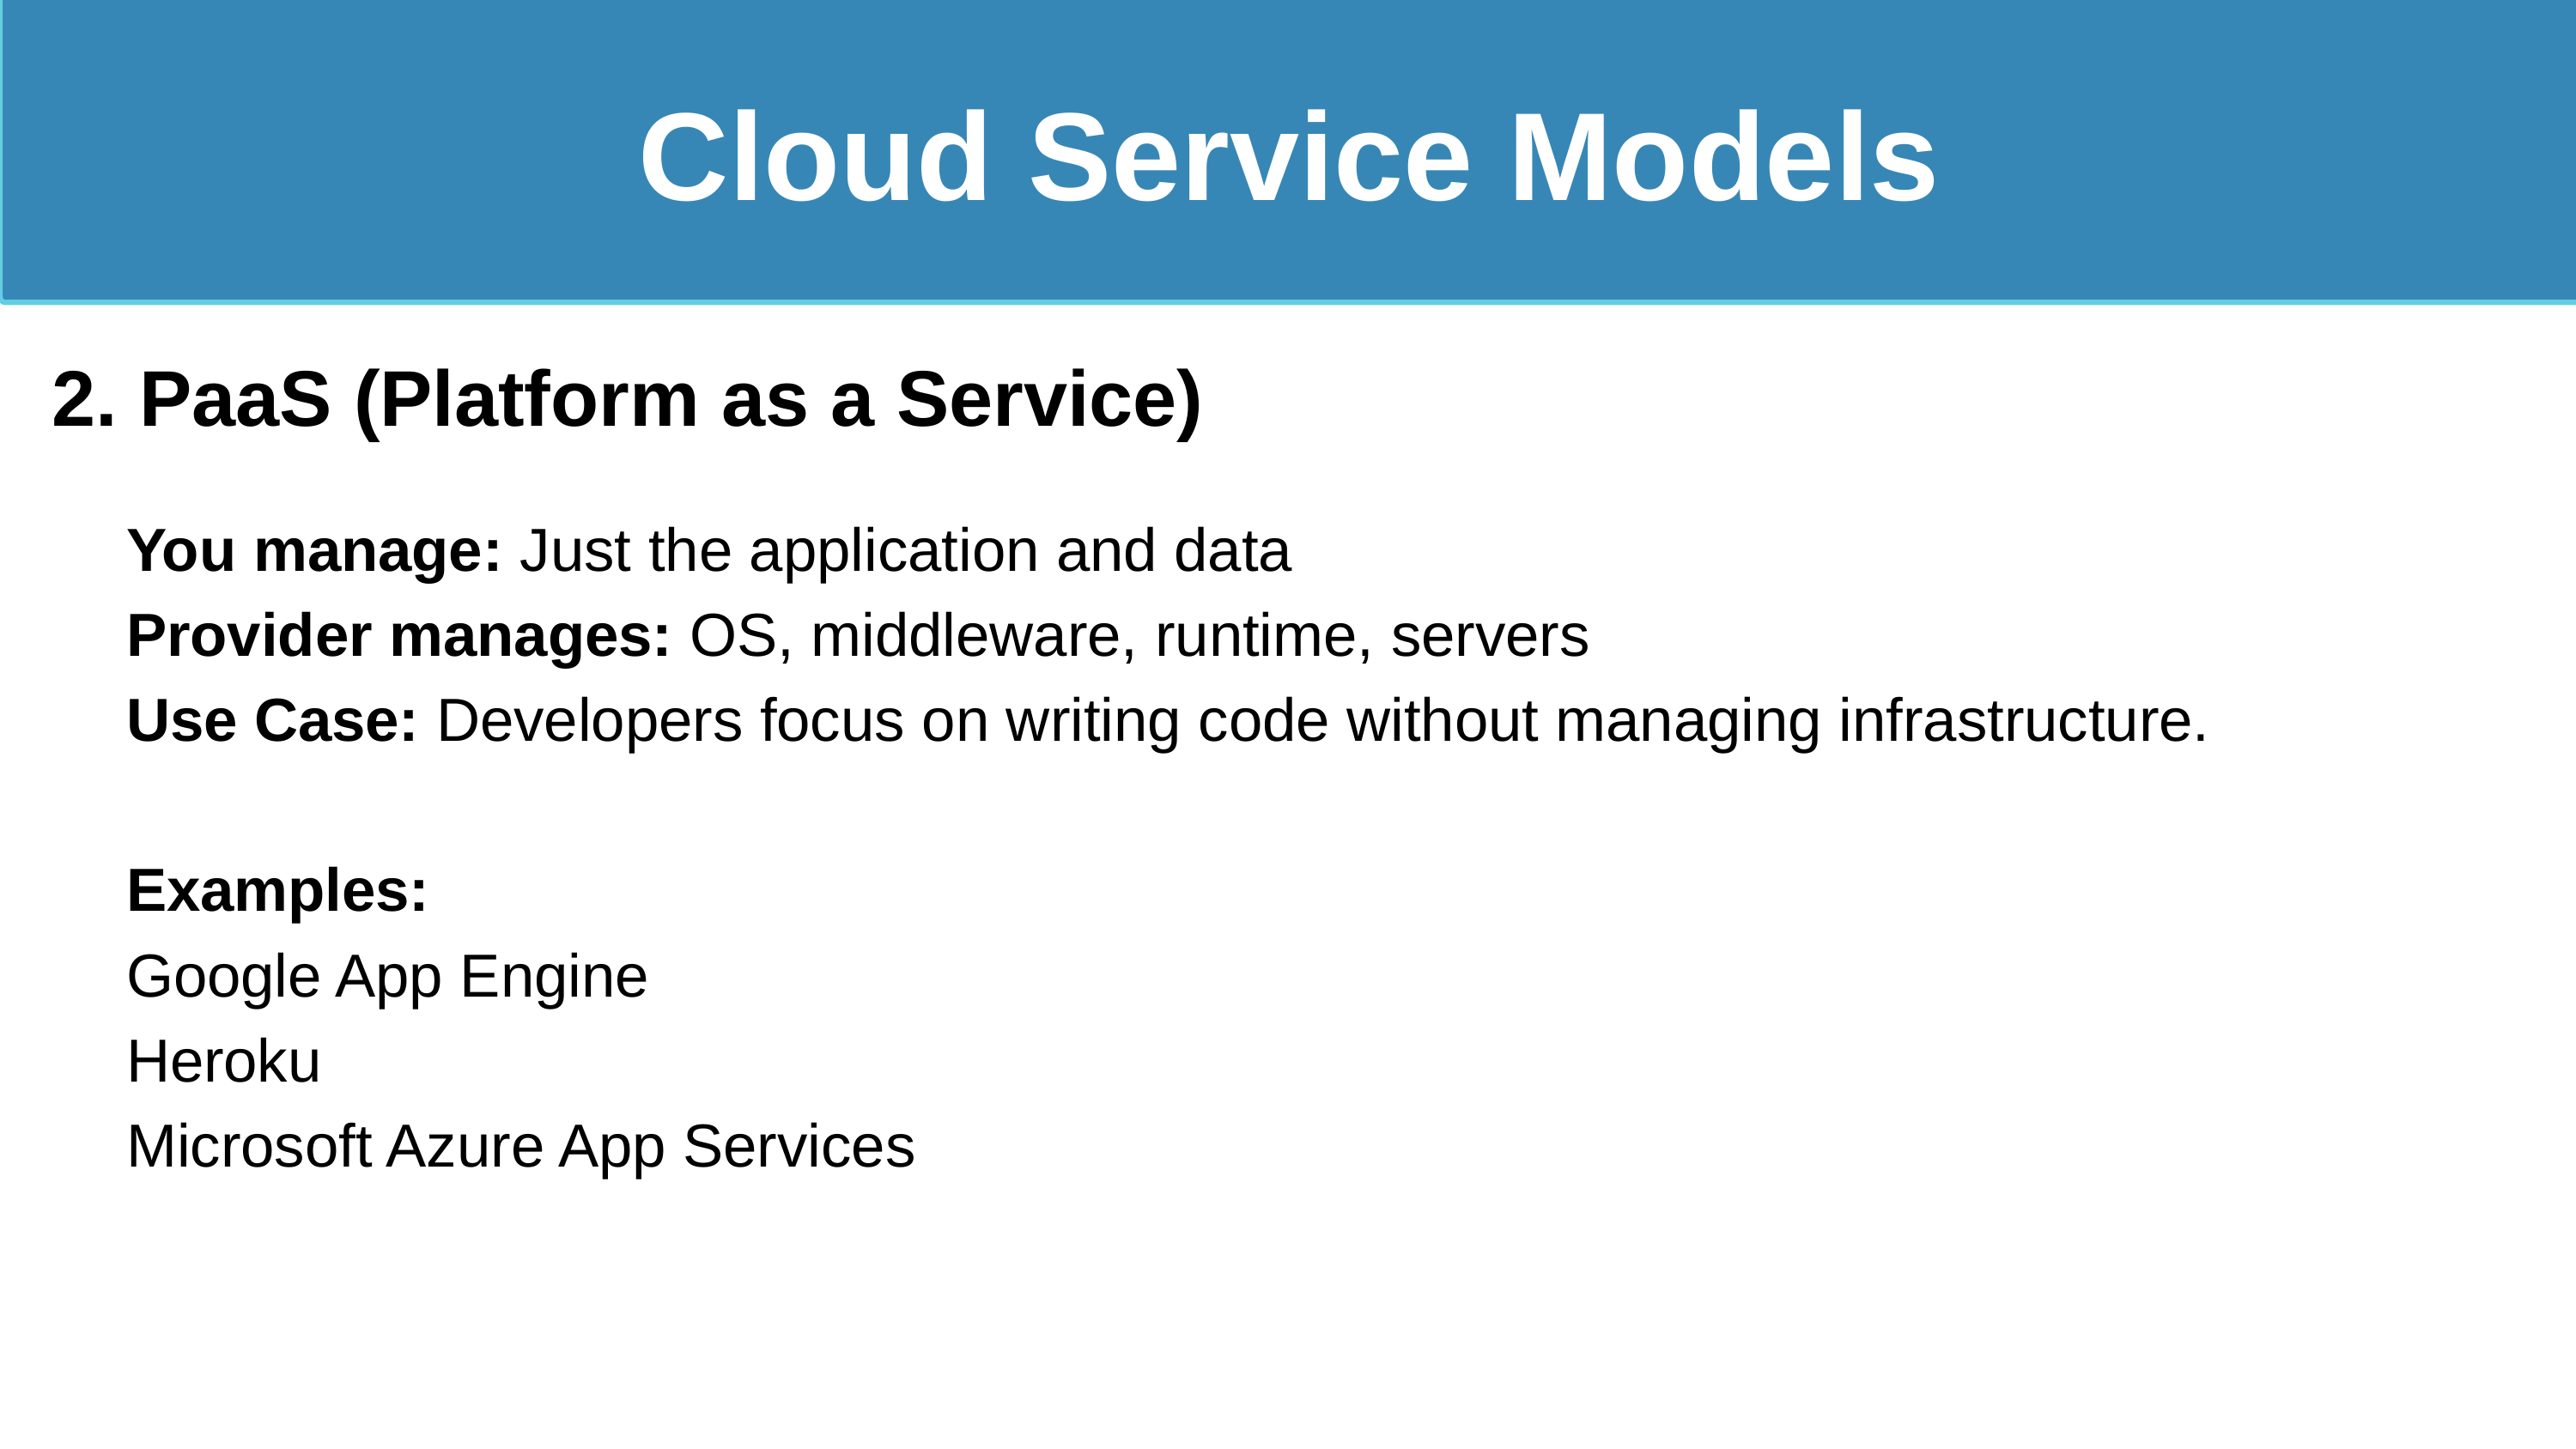

Cloud Service Models
2. PaaS (Platform as a Service)
You manage: Just the application and data
Provider manages: OS, middleware, runtime, servers
Use Case: Developers focus on writing code without managing infrastructure.

Examples:
Google App Engine
Heroku
Microsoft Azure App Services